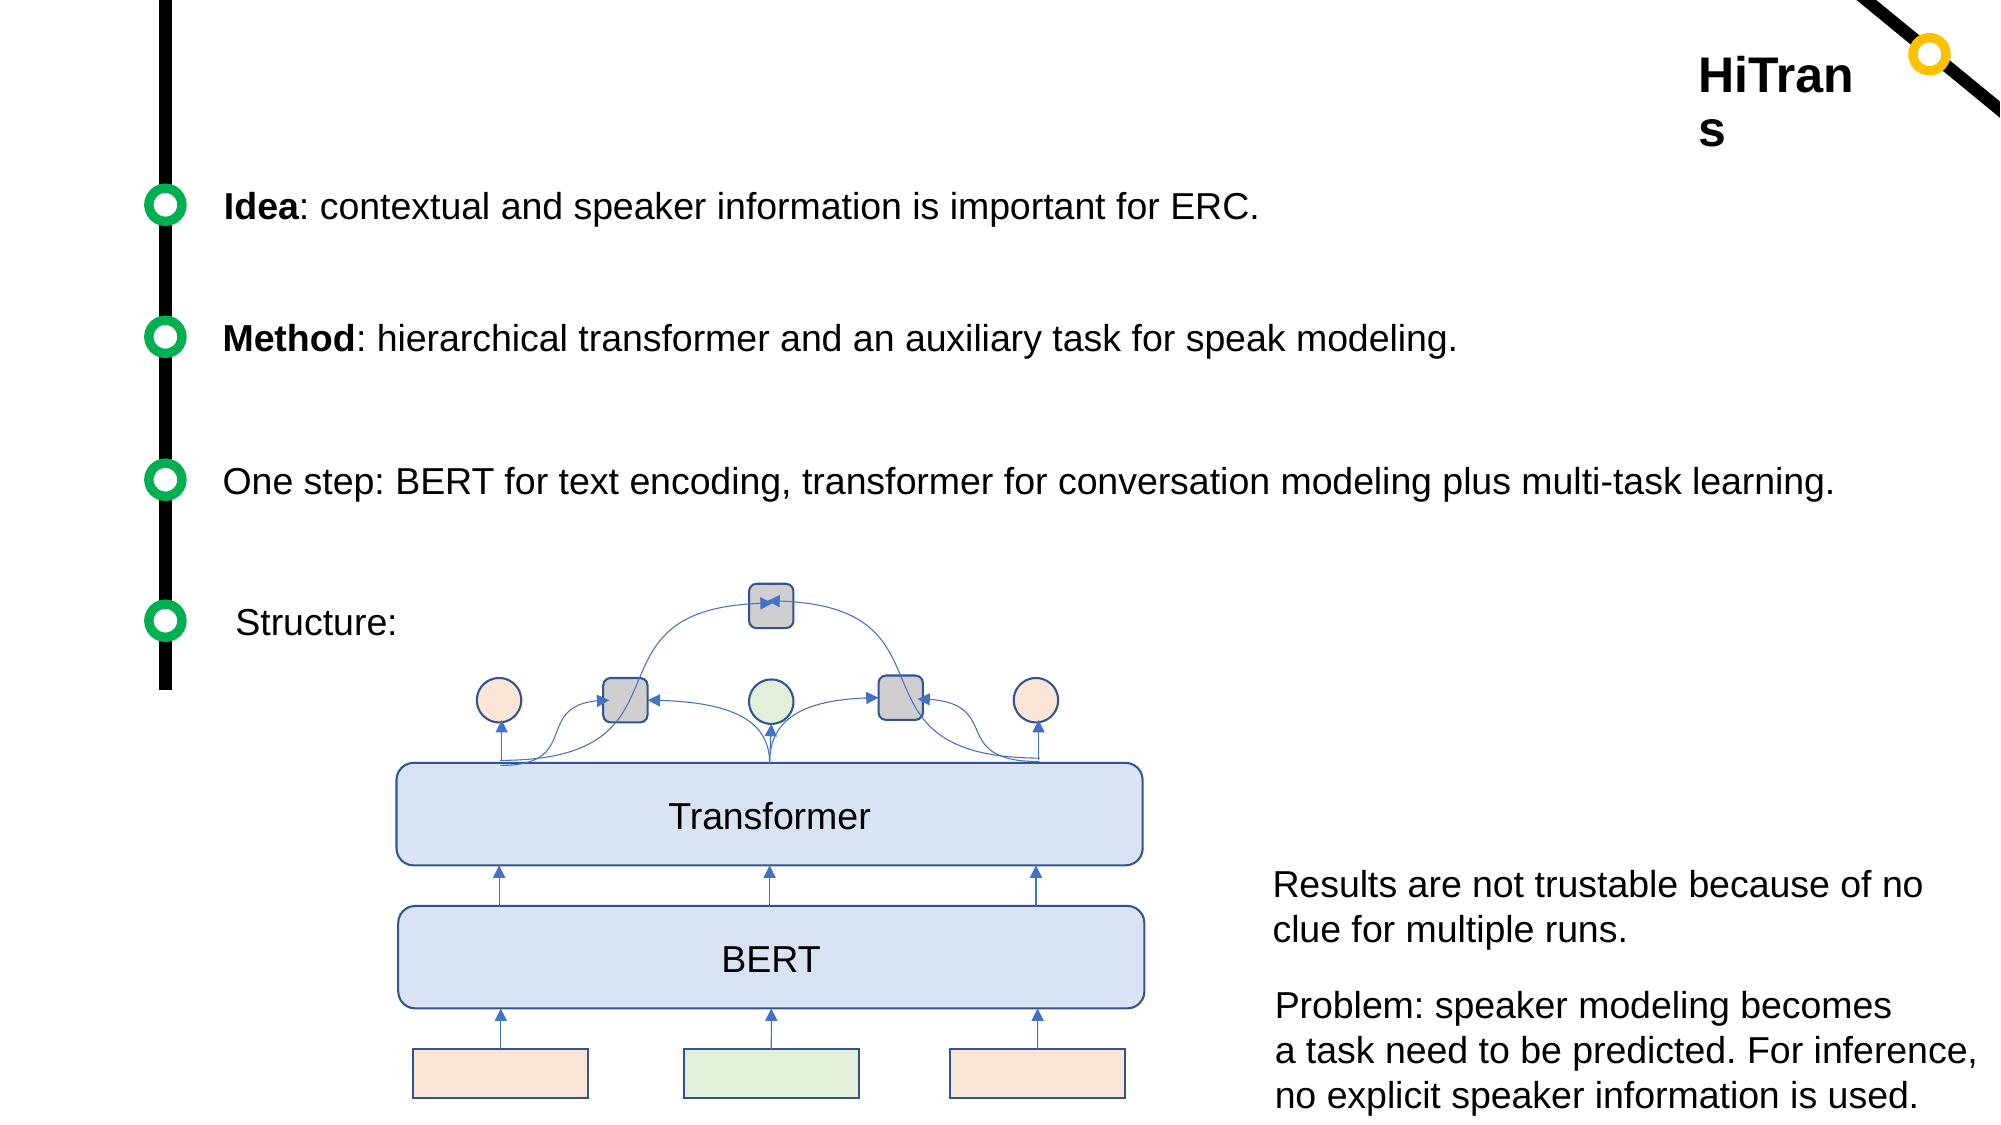

# HiTrans
Idea: contextual and speaker information is important for ERC.
Method: hierarchical transformer and an auxiliary task for speak modeling.
One step: BERT for text encoding, transformer for conversation modeling plus multi-task learning.

Structure:

Transformer
Results are not trustable because of no
clue for multiple runs.
BERT
Problem: speaker modeling becomes
a task need to be predicted. For inference,
no explicit speaker information is used.